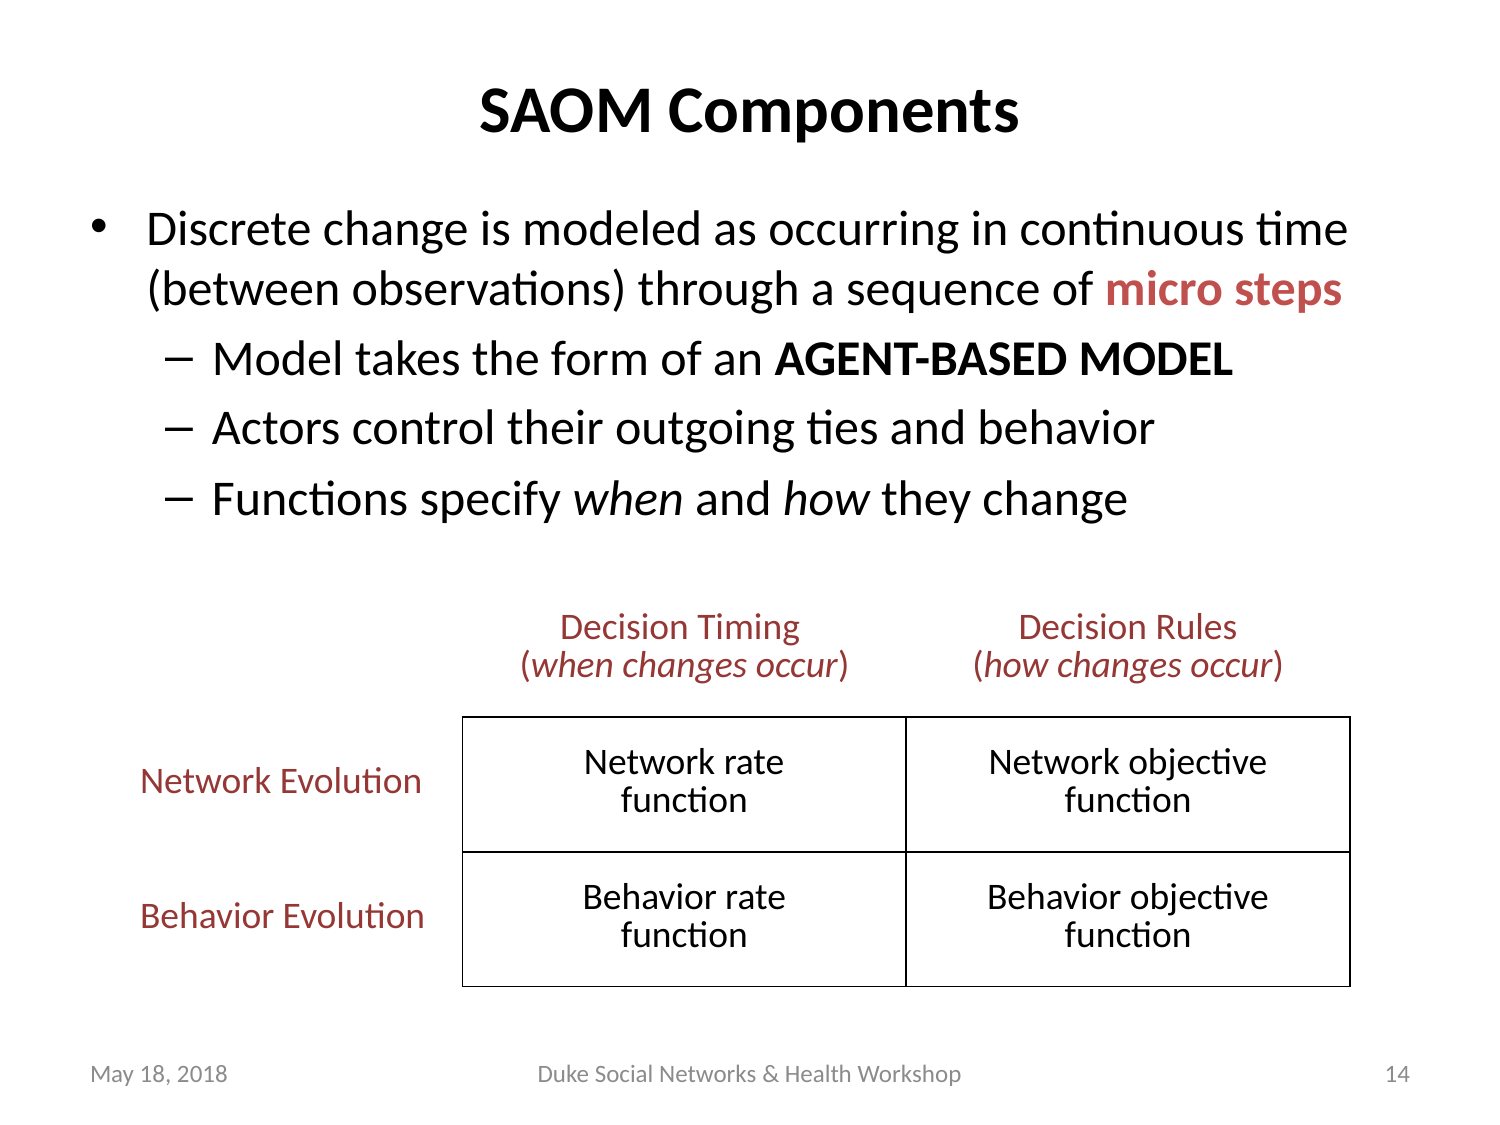

# SAOM Components
Discrete change is modeled as occurring in continuous time (between observations) through a sequence of micro steps
Model takes the form of an AGENT-BASED MODEL
Actors control their outgoing ties and behavior
Functions specify when and how they change

|  | Decision Timing (when changes occur) | Decision Rules (how changes occur) |
| --- | --- | --- |
| Network Evolution | Network rate function | Network objective function |
| Behavior Evolution | Behavior rate function | Behavior objective function |
May 18, 2018
Duke Social Networks & Health Workshop
14